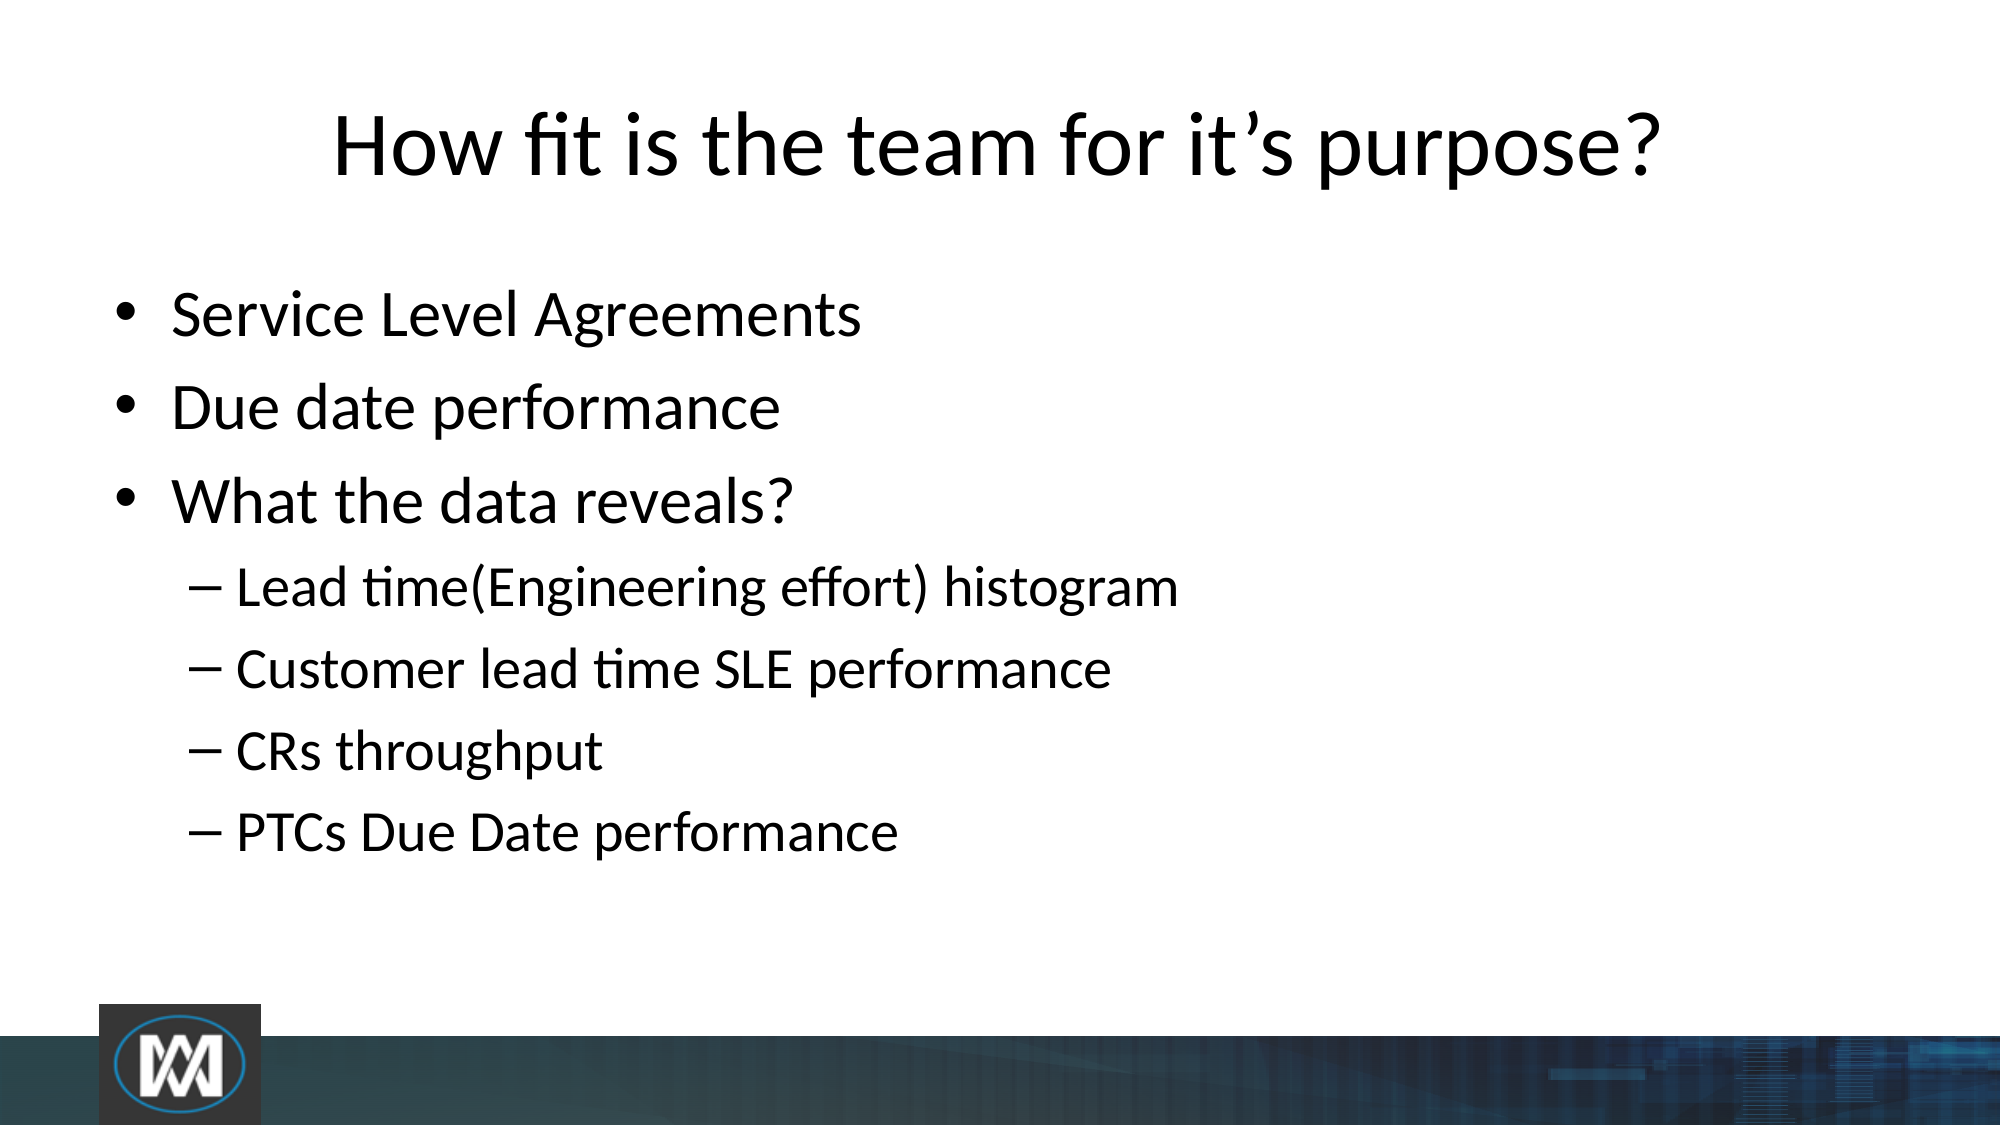

# How fit is the team for it’s purpose?
Service Level Agreements
Due date performance
What the data reveals?
Lead time(Engineering effort) histogram
Customer lead time SLE performance
CRs throughput
PTCs Due Date performance